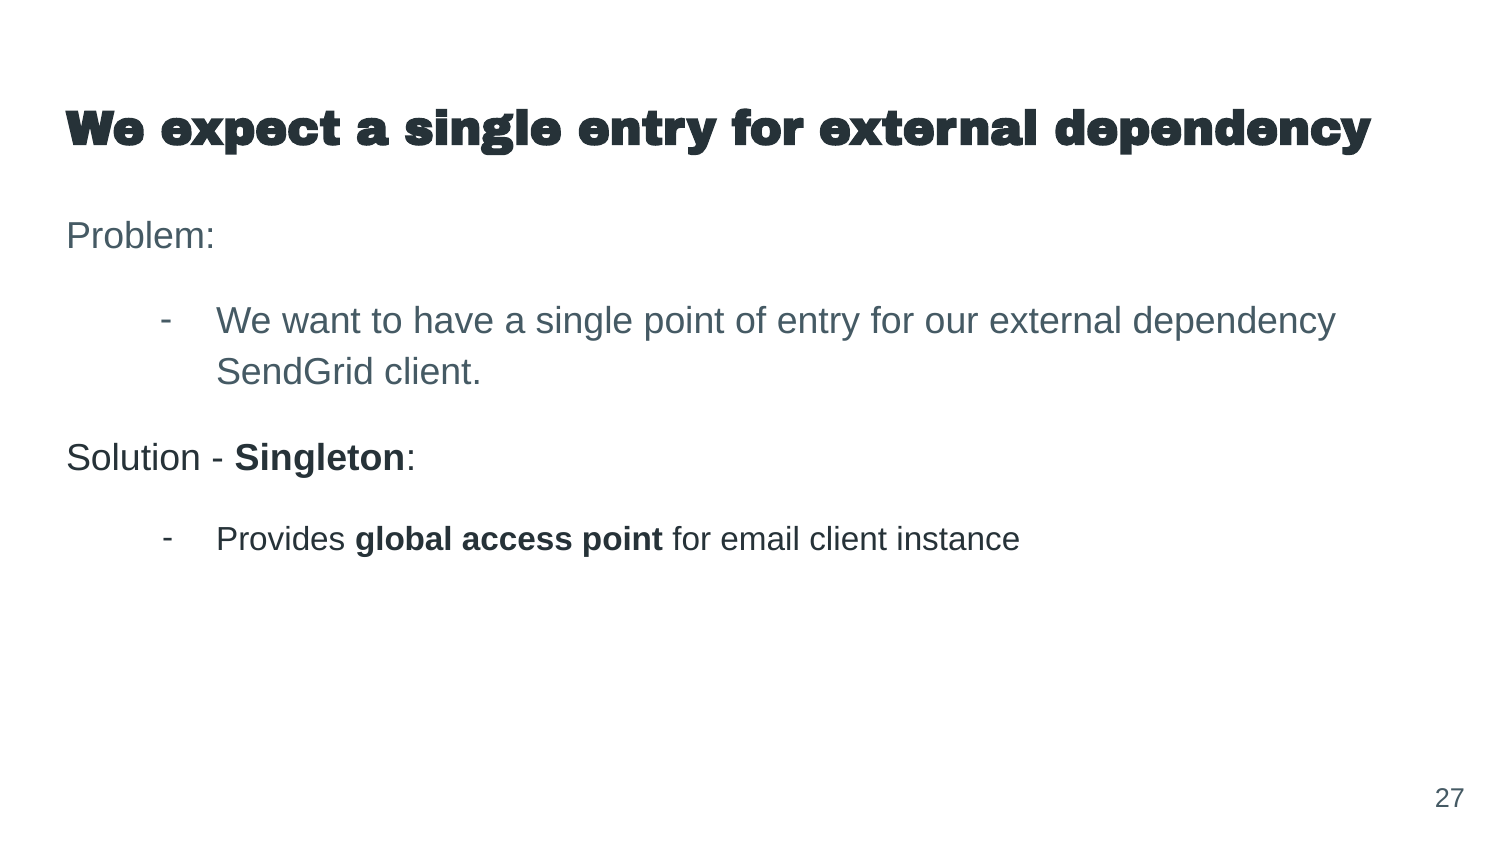

# We expect a single entry for external dependency

Problem:
We want to have a single point of entry for our external dependency SendGrid client.
Solution - Singleton:
Provides global access point for email client instance
27